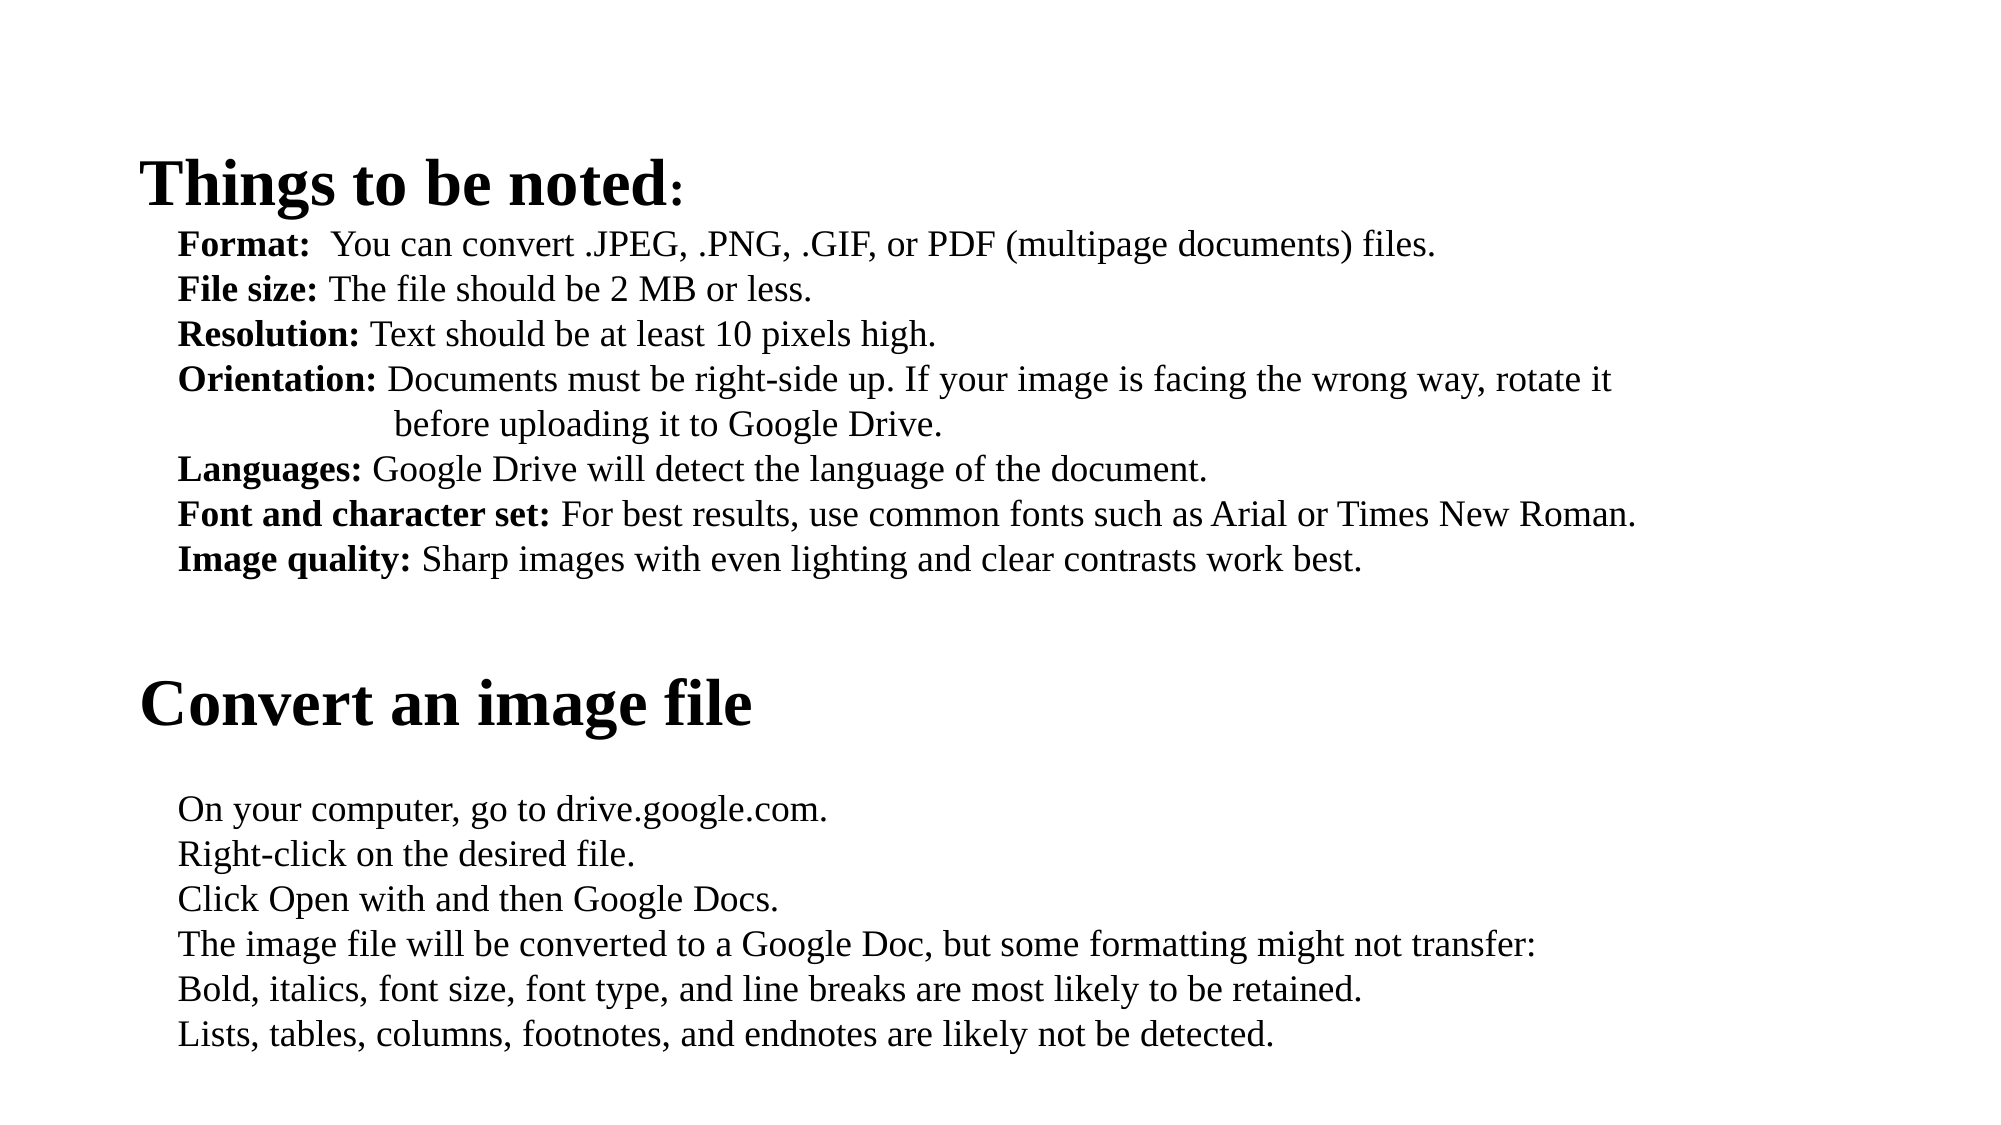

Things to be noted:
    Format:  You can convert .JPEG, .PNG, .GIF, or PDF (multipage documents) files.
    File size: The file should be 2 MB or less.
    Resolution: Text should be at least 10 pixels high.
    Orientation: Documents must be right-side up. If your image is facing the wrong way, rotate it    	           before uploading it to Google Drive.
    Languages: Google Drive will detect the language of the document.
    Font and character set: For best results, use common fonts such as Arial or Times New Roman.
    Image quality: Sharp images with even lighting and clear contrasts work best.

Convert an image file

    On your computer, go to drive.google.com.
    Right-click on the desired file.
    Click Open with and then Google Docs.
    The image file will be converted to a Google Doc, but some formatting might not transfer:
    Bold, italics, font size, font type, and line breaks are most likely to be retained.
    Lists, tables, columns, footnotes, and endnotes are likely not be detected.